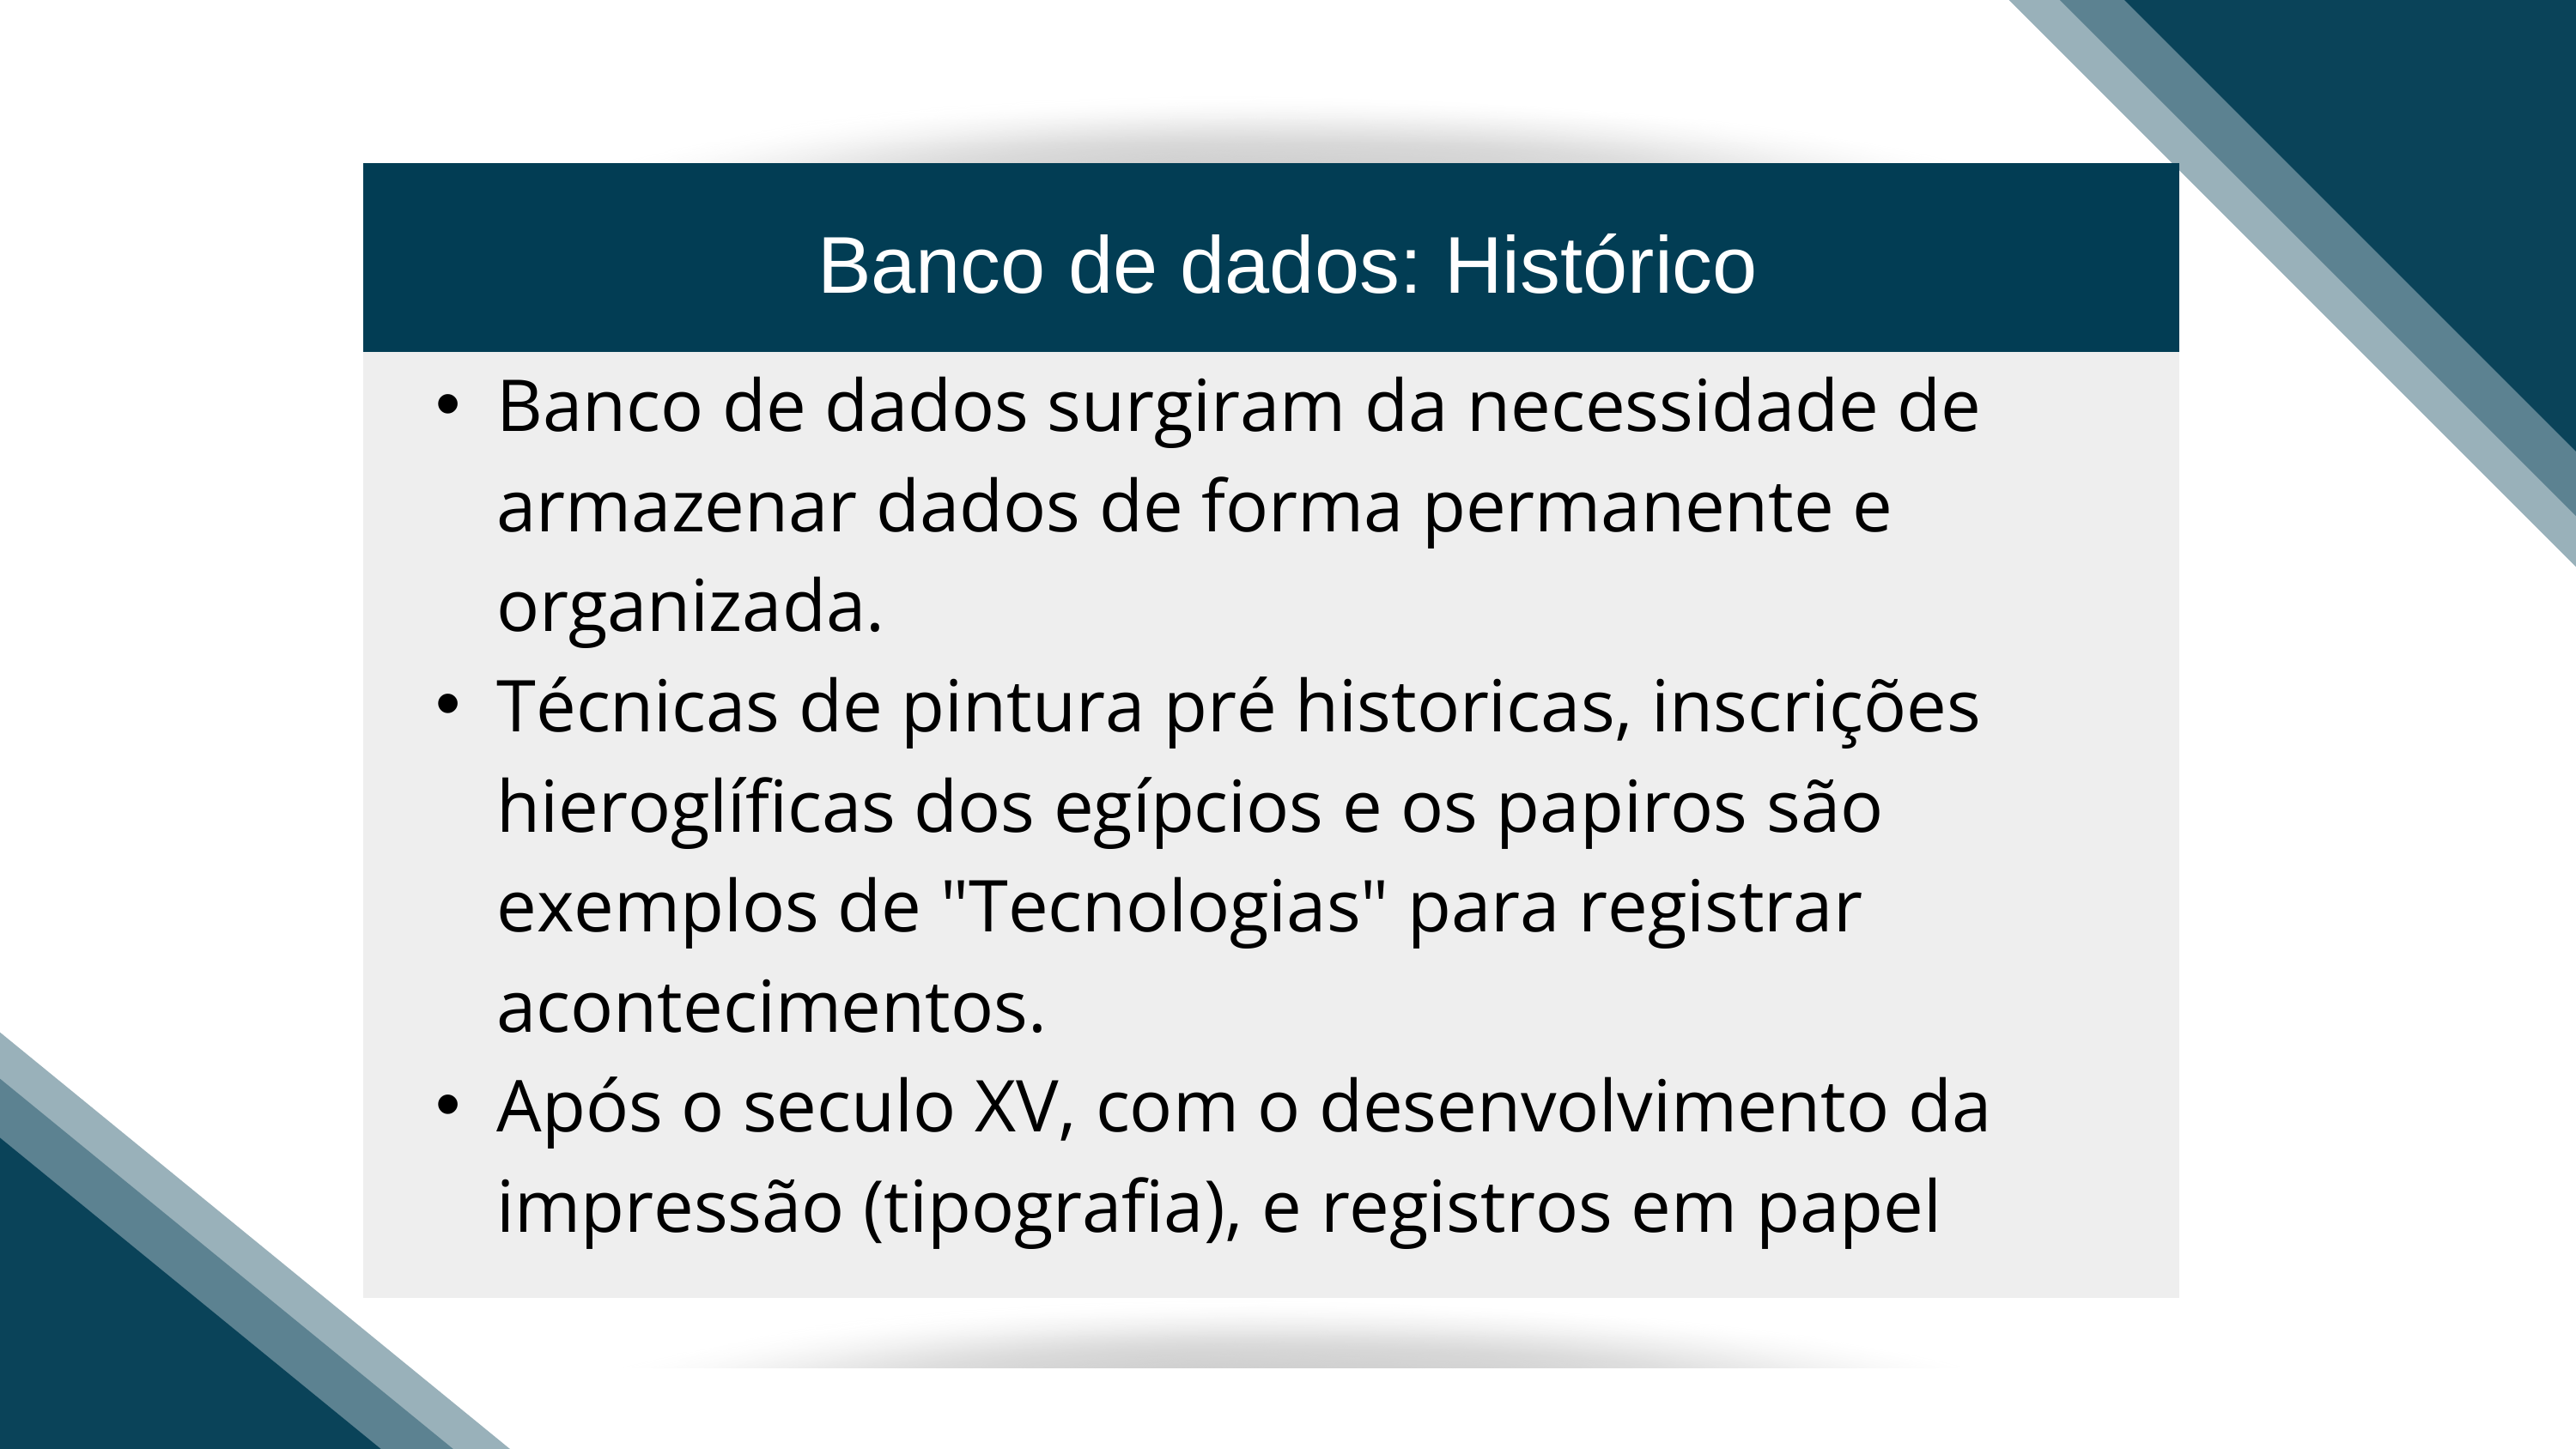

Banco de dados: Histórico
Banco de dados surgiram da necessidade de armazenar dados de forma permanente e organizada.
Técnicas de pintura pré historicas, inscrições hieroglíficas dos egípcios e os papiros são exemplos de "Tecnologias" para registrar acontecimentos.
Após o seculo XV, com o desenvolvimento da impressão (tipografia), e registros em papel